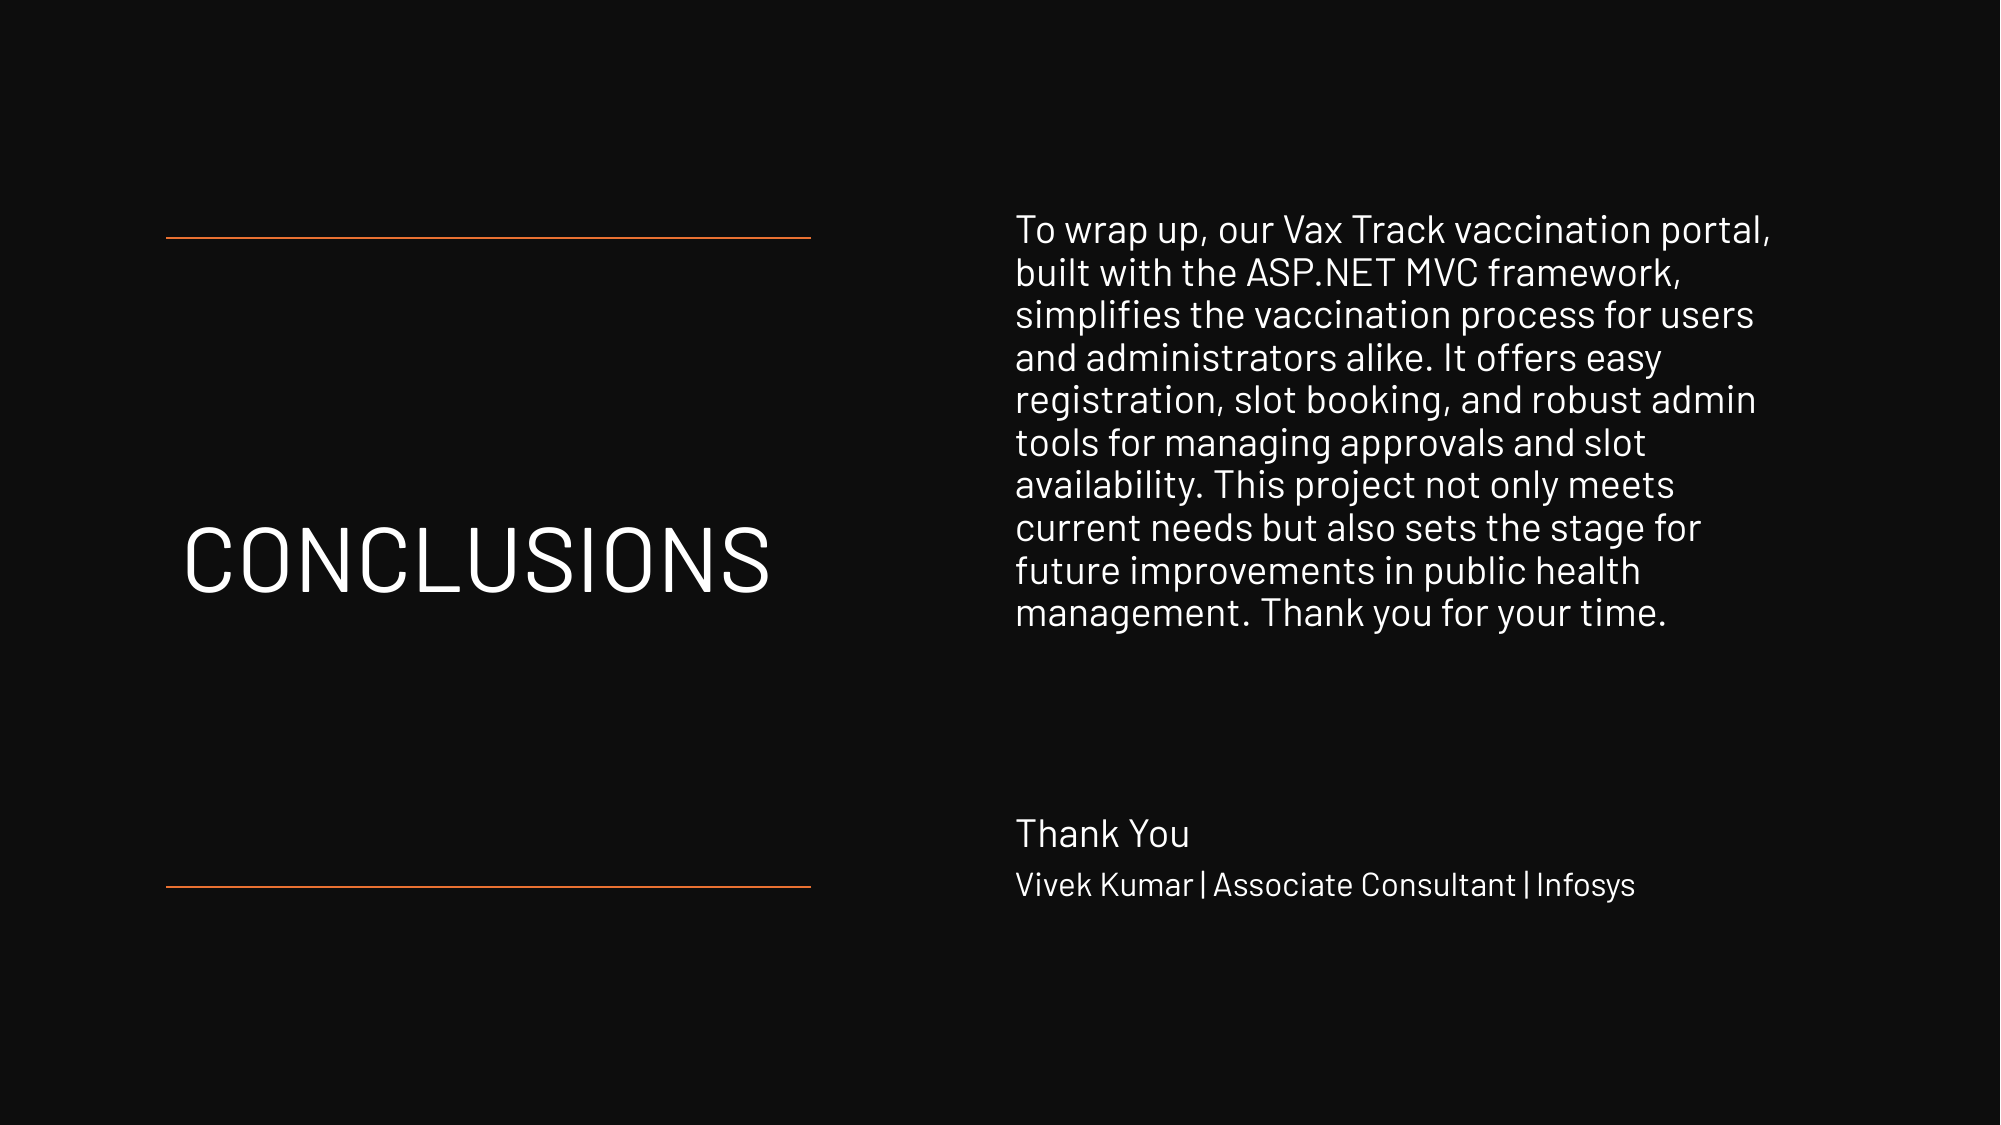

To wrap up, our Vax Track vaccination portal, built with the ASP.NET MVC framework, simplifies the vaccination process for users and administrators alike. It offers easy registration, slot booking, and robust admin tools for managing approvals and slot availability. This project not only meets current needs but also sets the stage for future improvements in public health management. Thank you for your time.

Thank You
Vivek Kumar | Associate Consultant | Infosys
# CONCLUSIONS